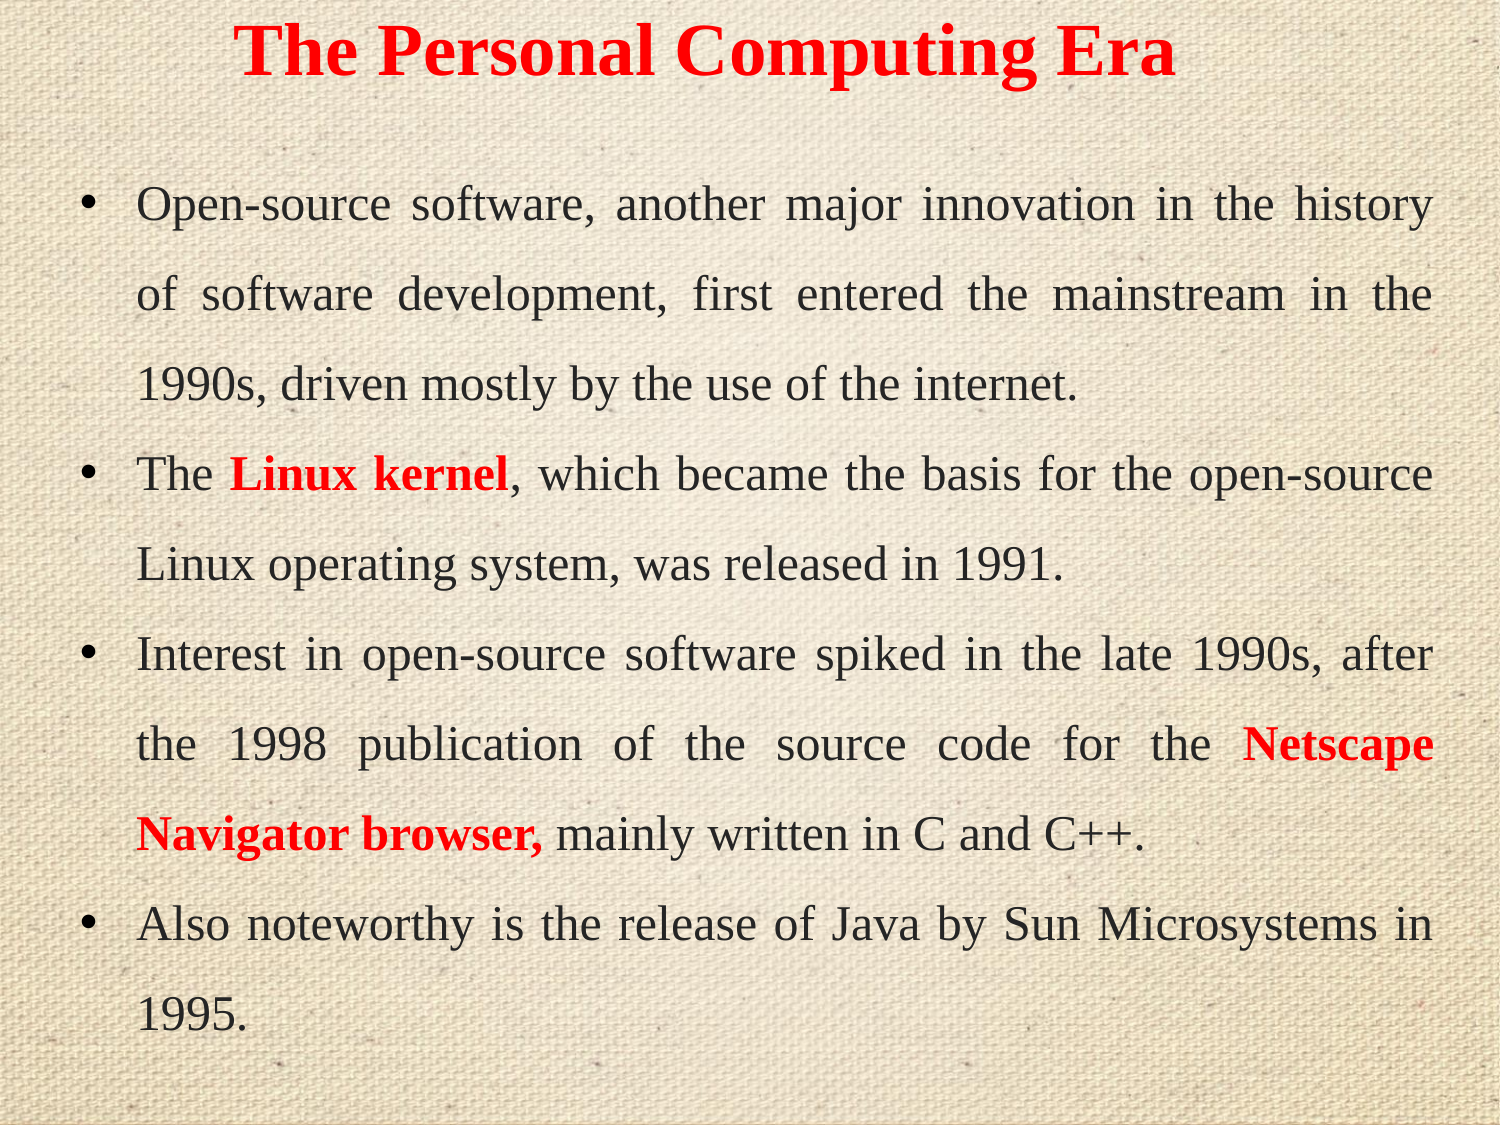

# The Personal Computing Era
Open-source software, another major innovation in the history of software development, first entered the mainstream in the 1990s, driven mostly by the use of the internet.
The Linux kernel, which became the basis for the open-source Linux operating system, was released in 1991.
Interest in open-source software spiked in the late 1990s, after the 1998 publication of the source code for the Netscape Navigator browser, mainly written in C and C++.
Also noteworthy is the release of Java by Sun Microsystems in 1995.